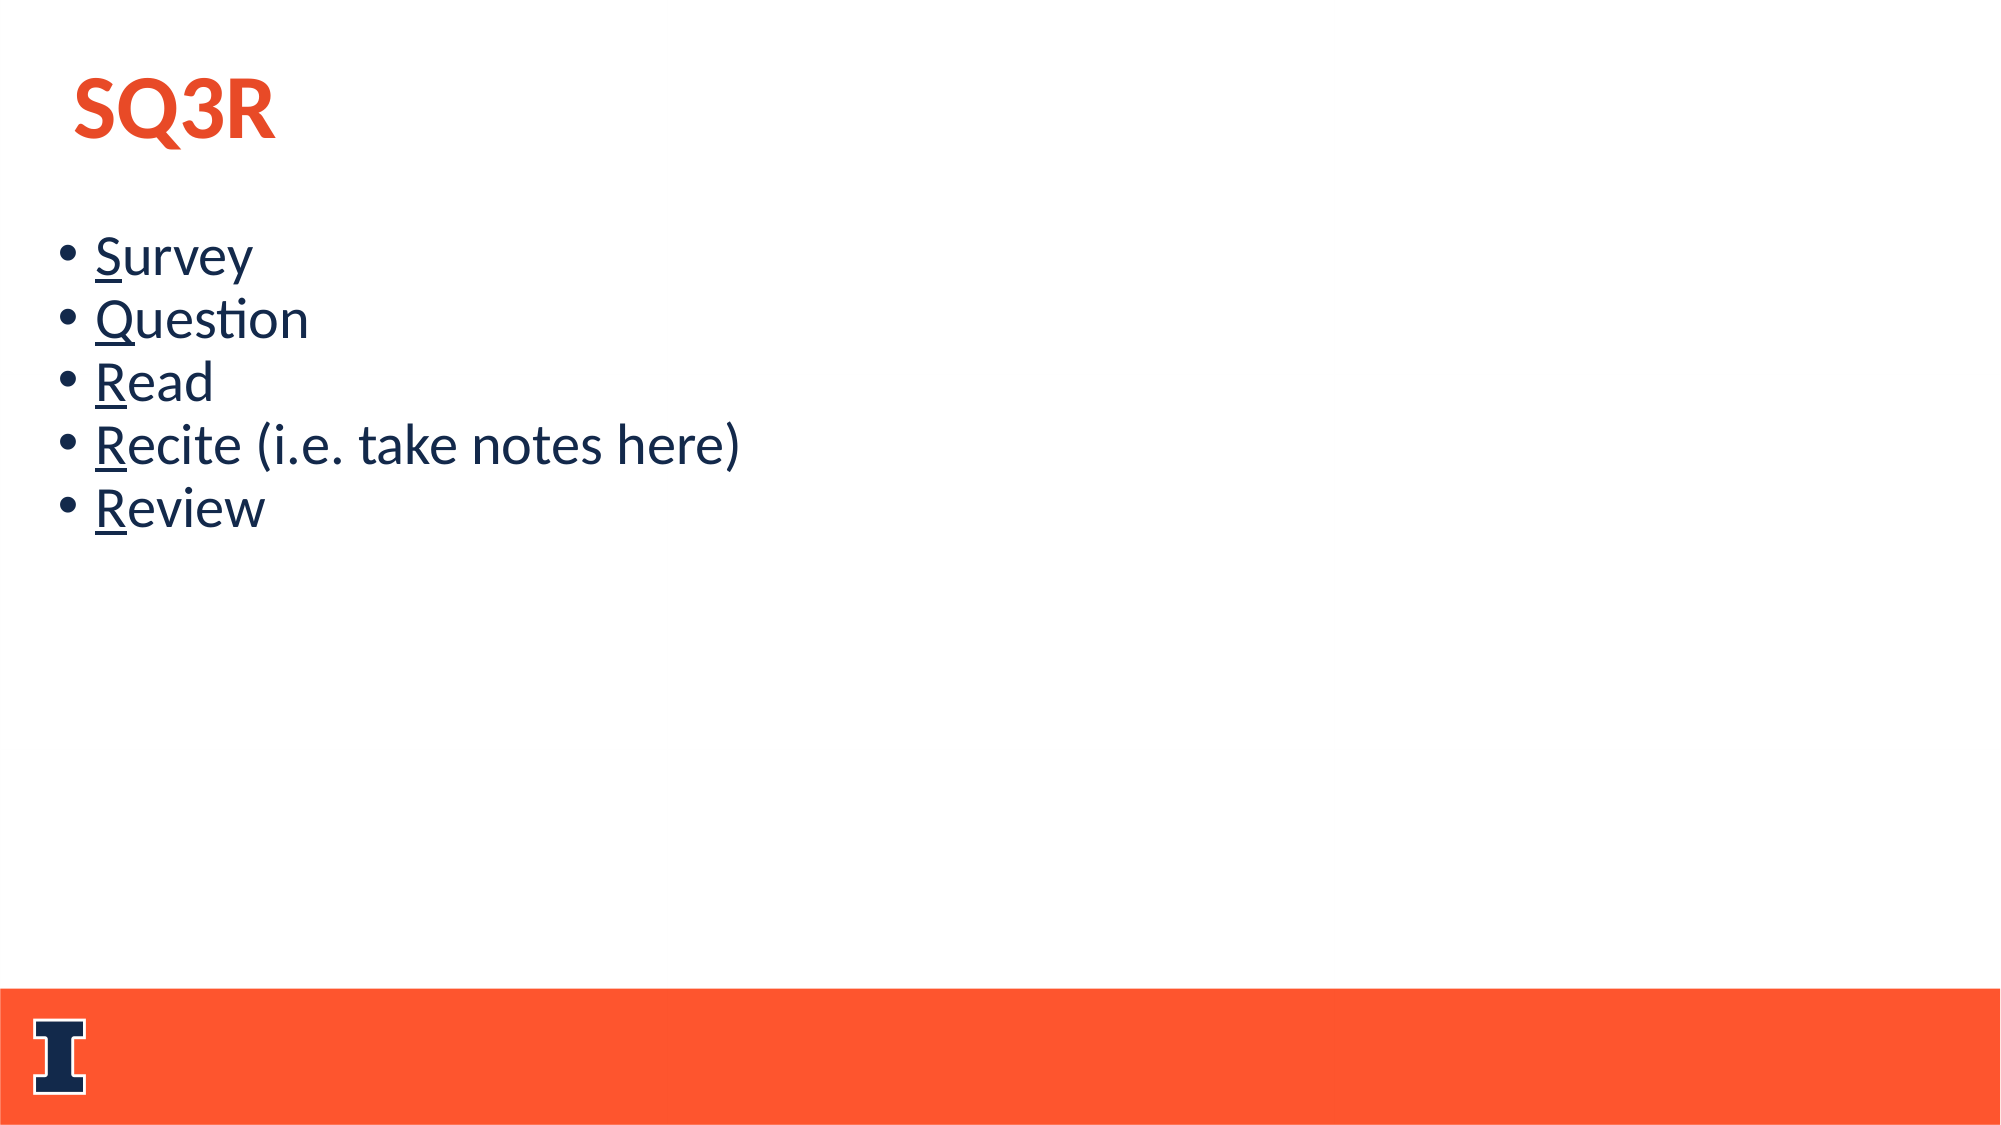

SQ3R
Survey
Question
Read
Recite (i.e. take notes here)
Review